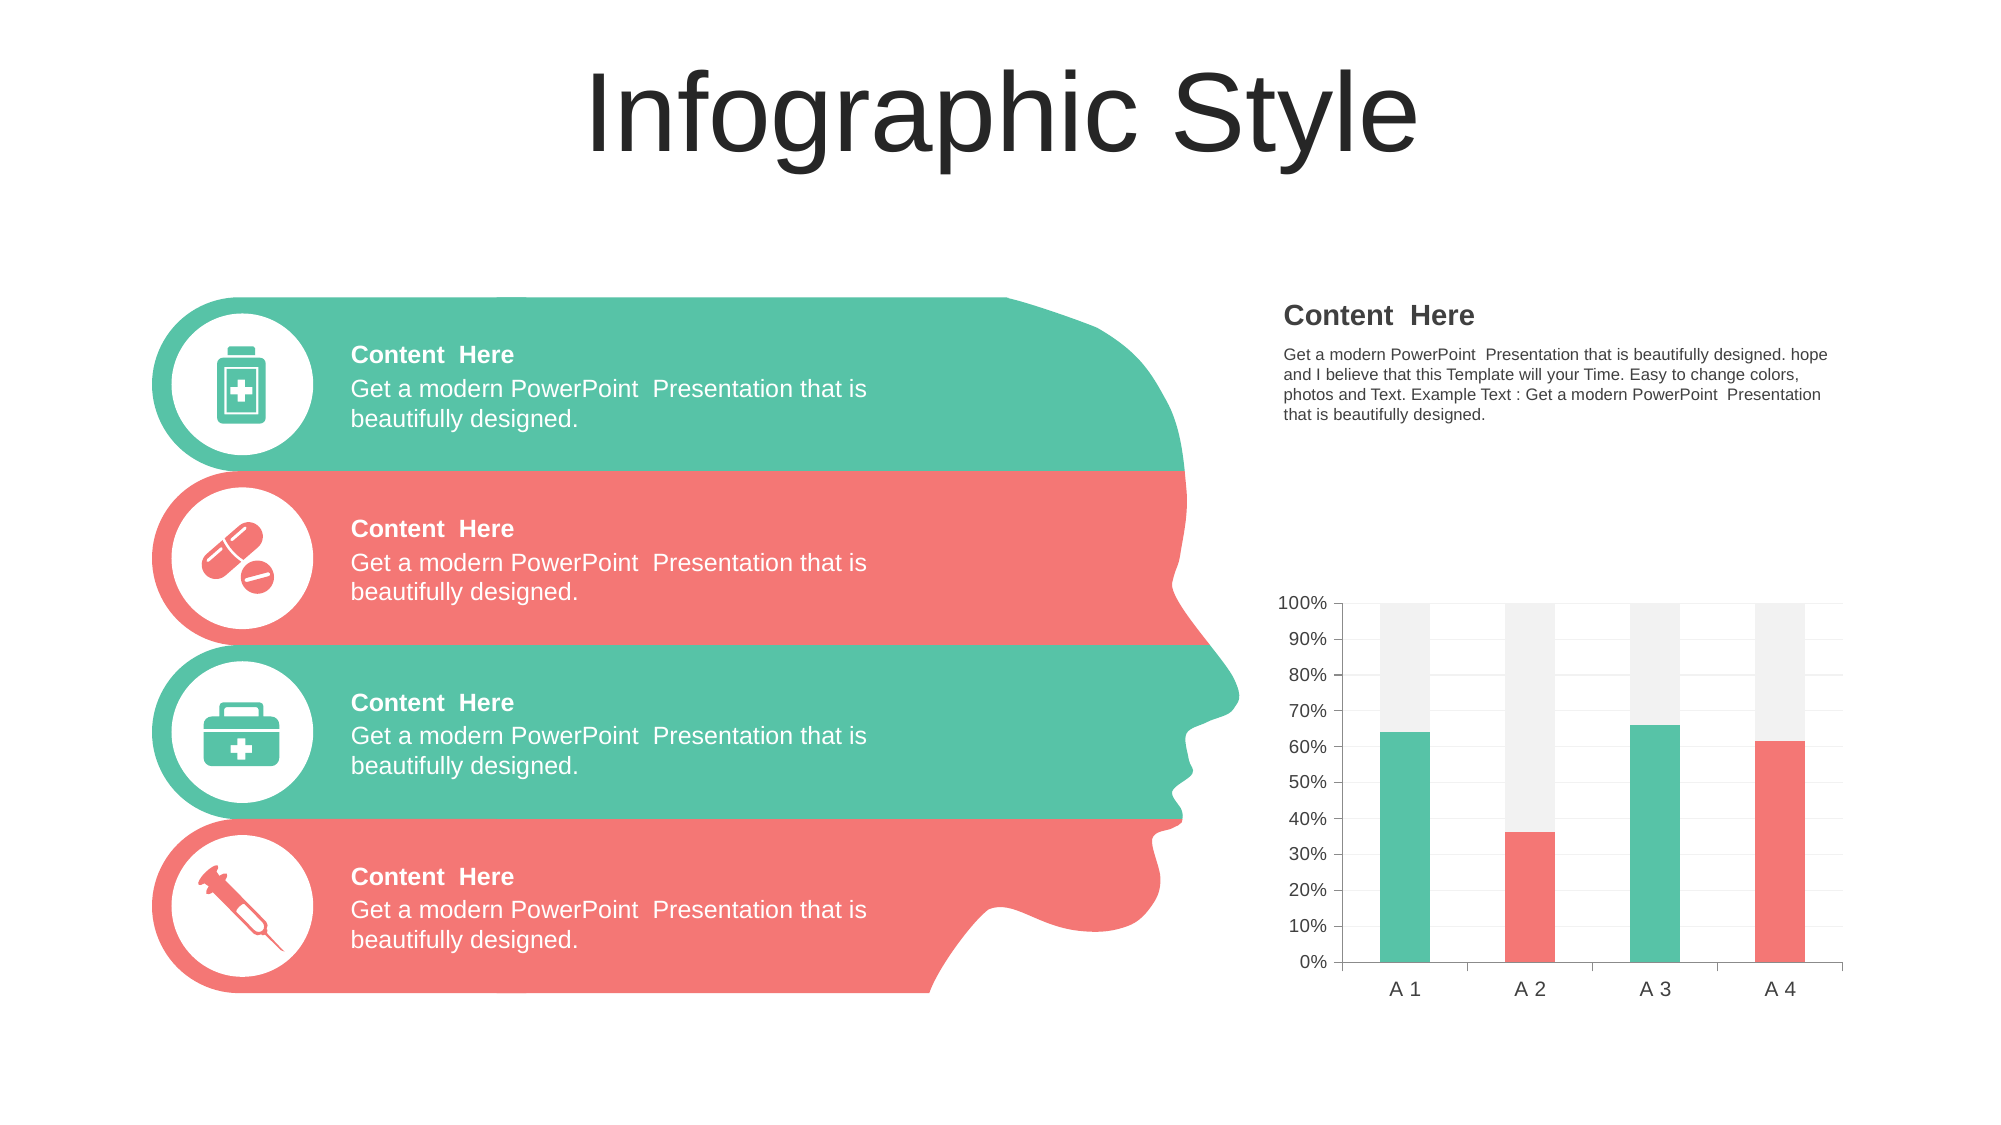

Infographic Style

Content  Here
Get a modern PowerPoint  Presentation that is beautifully designed. hope and I believe that this Template will your Time. Easy to change colors, photos and Text. Example Text : Get a modern PowerPoint  Presentation that is beautifully designed.

Content  Here
Get a modern PowerPoint  Presentation that is beautifully designed.

Content  Here
Get a modern PowerPoint  Presentation that is beautifully designed.

### Chart

| Category | Series 1 | Series 2 |
|---|---|---|
| A 1 | 4.3 | 2.4 |
| A 2 | 2.5 | 4.4 |
| A 3 | 3.5 | 1.8 |
| A 4 | 4.5 | 2.8 |

Content  Here
Get a modern PowerPoint  Presentation that is beautifully designed.

Content  Here
Get a modern PowerPoint  Presentation that is beautifully designed.